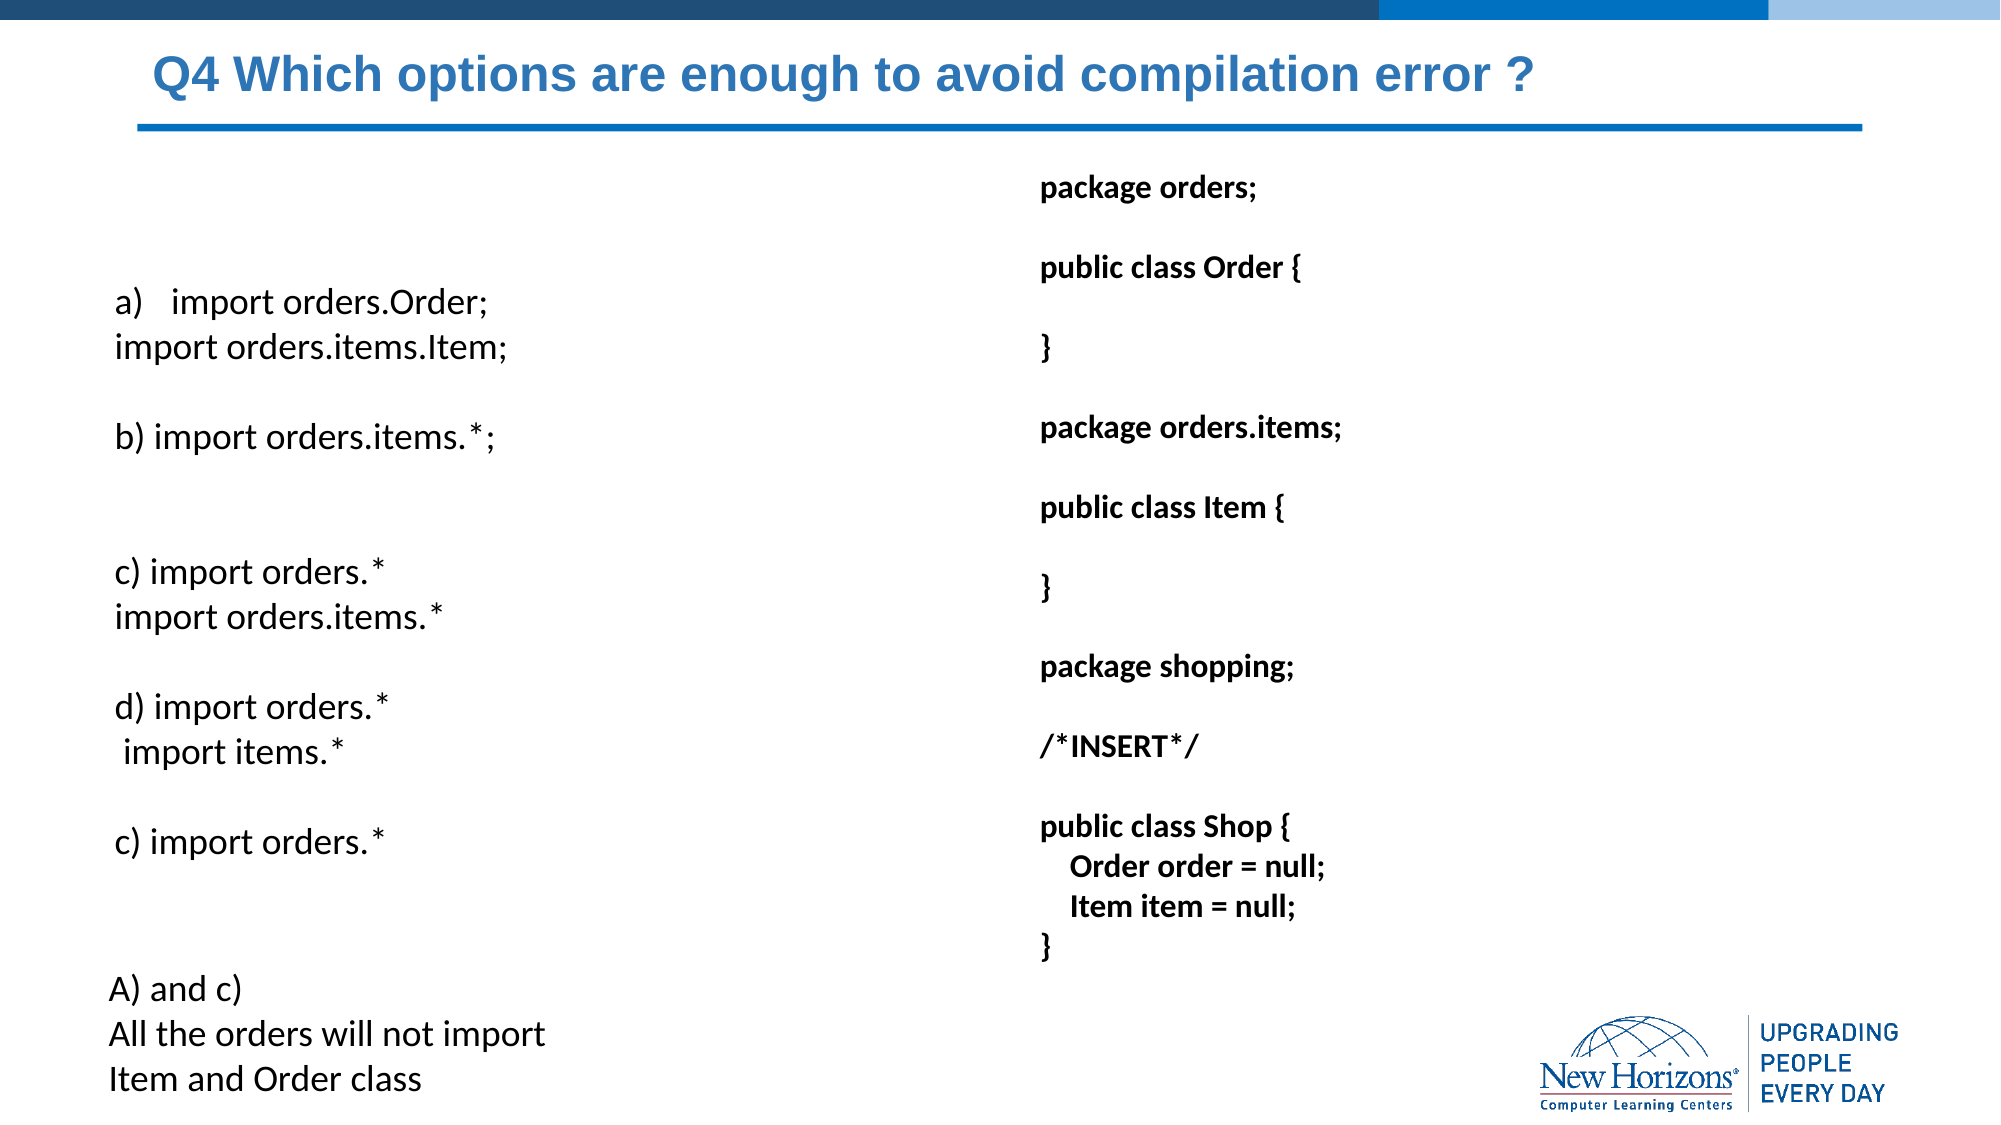

# Q4 Which options are enough to avoid compilation error ?
package orders;

public class Order {

}

package orders.items;

public class Item {

}
package shopping;

/*INSERT*/

public class Shop {
    Order order = null;
    Item item = null;
}

import orders.Order;
import orders.items.Item;

b) import orders.items.*;

c) import orders.*
import orders.items.*

d) import orders.*
 import items.*

c) import orders.*

A) and c)
All the orders will not import Item and Order class